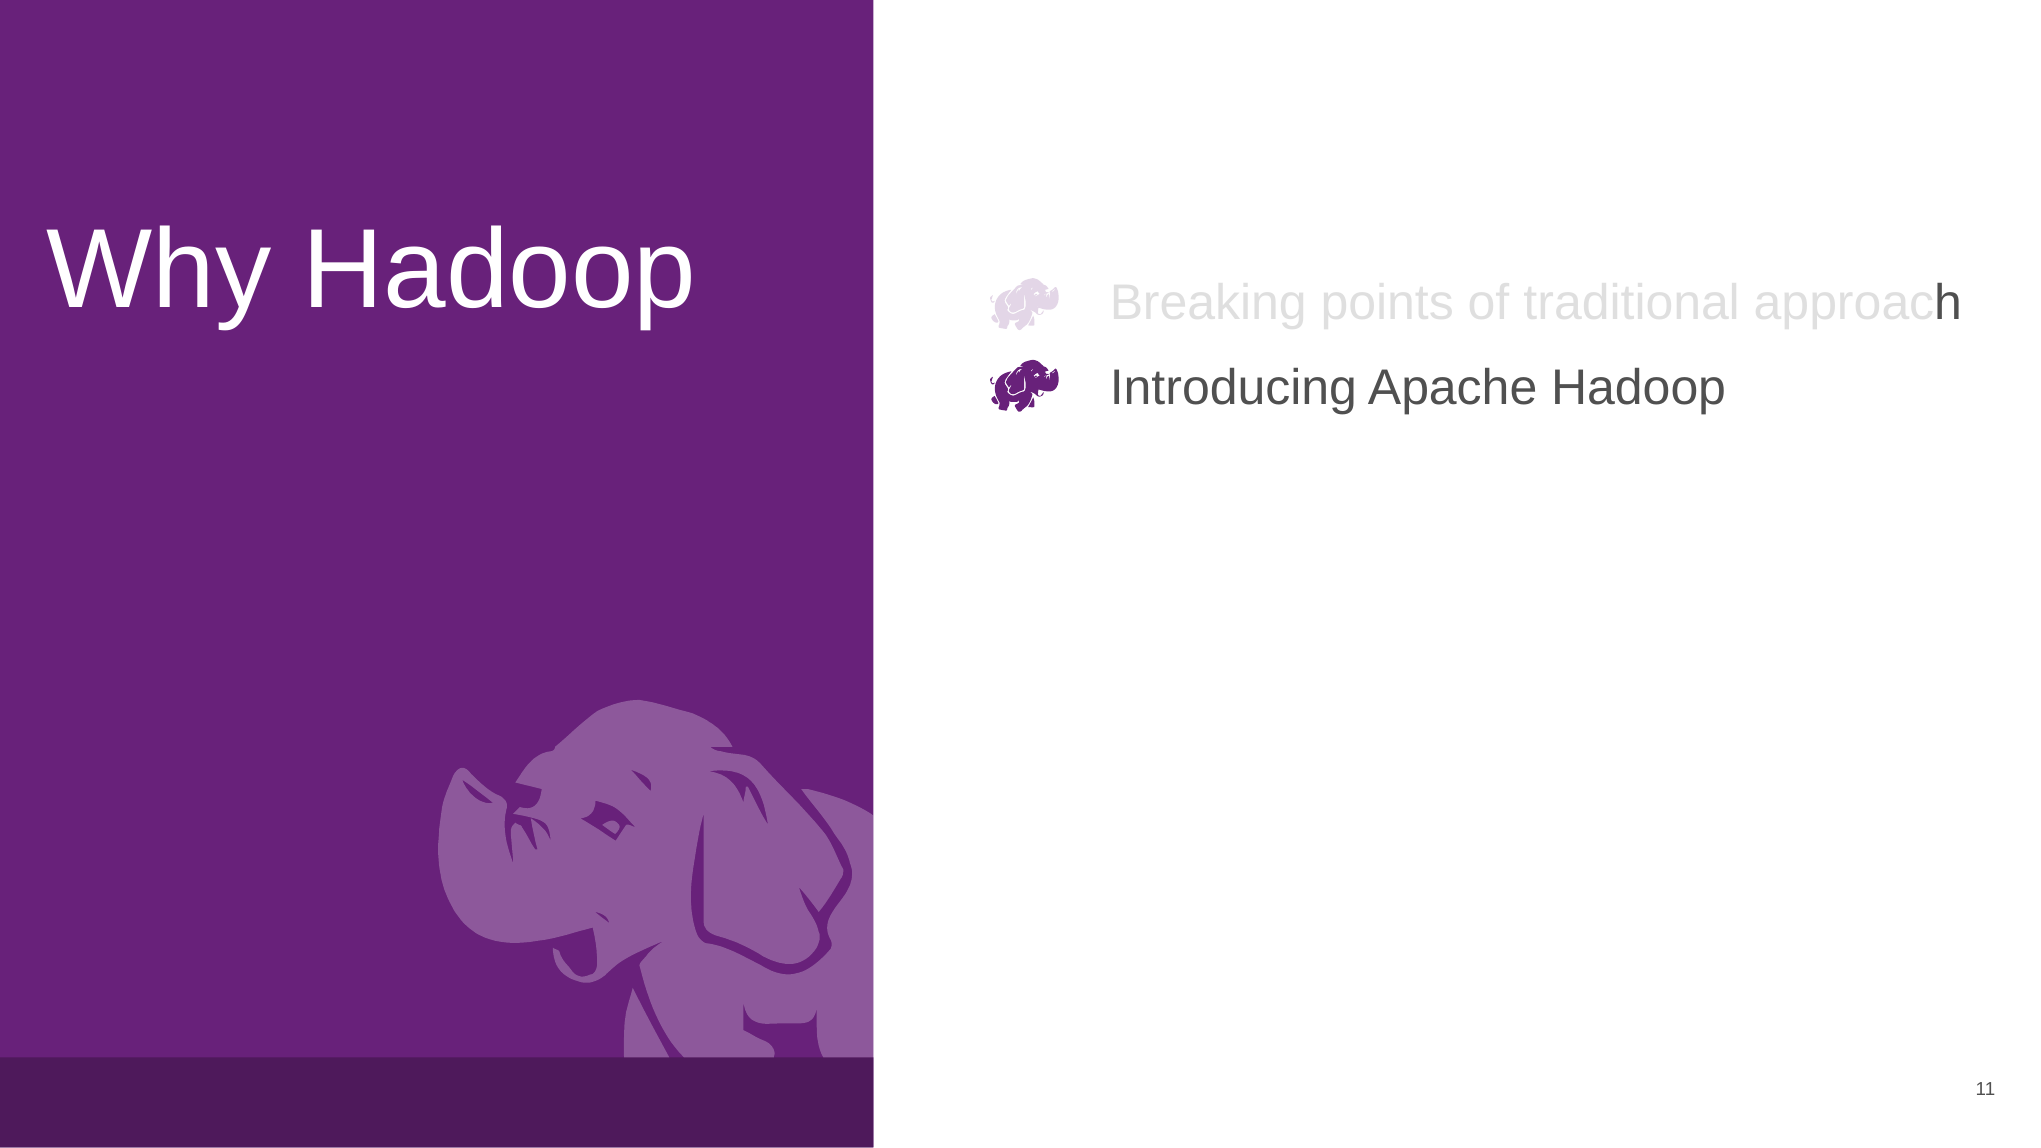

Why Hadoop
Breaking points of traditional approach
Introducing Apache Hadoop

11